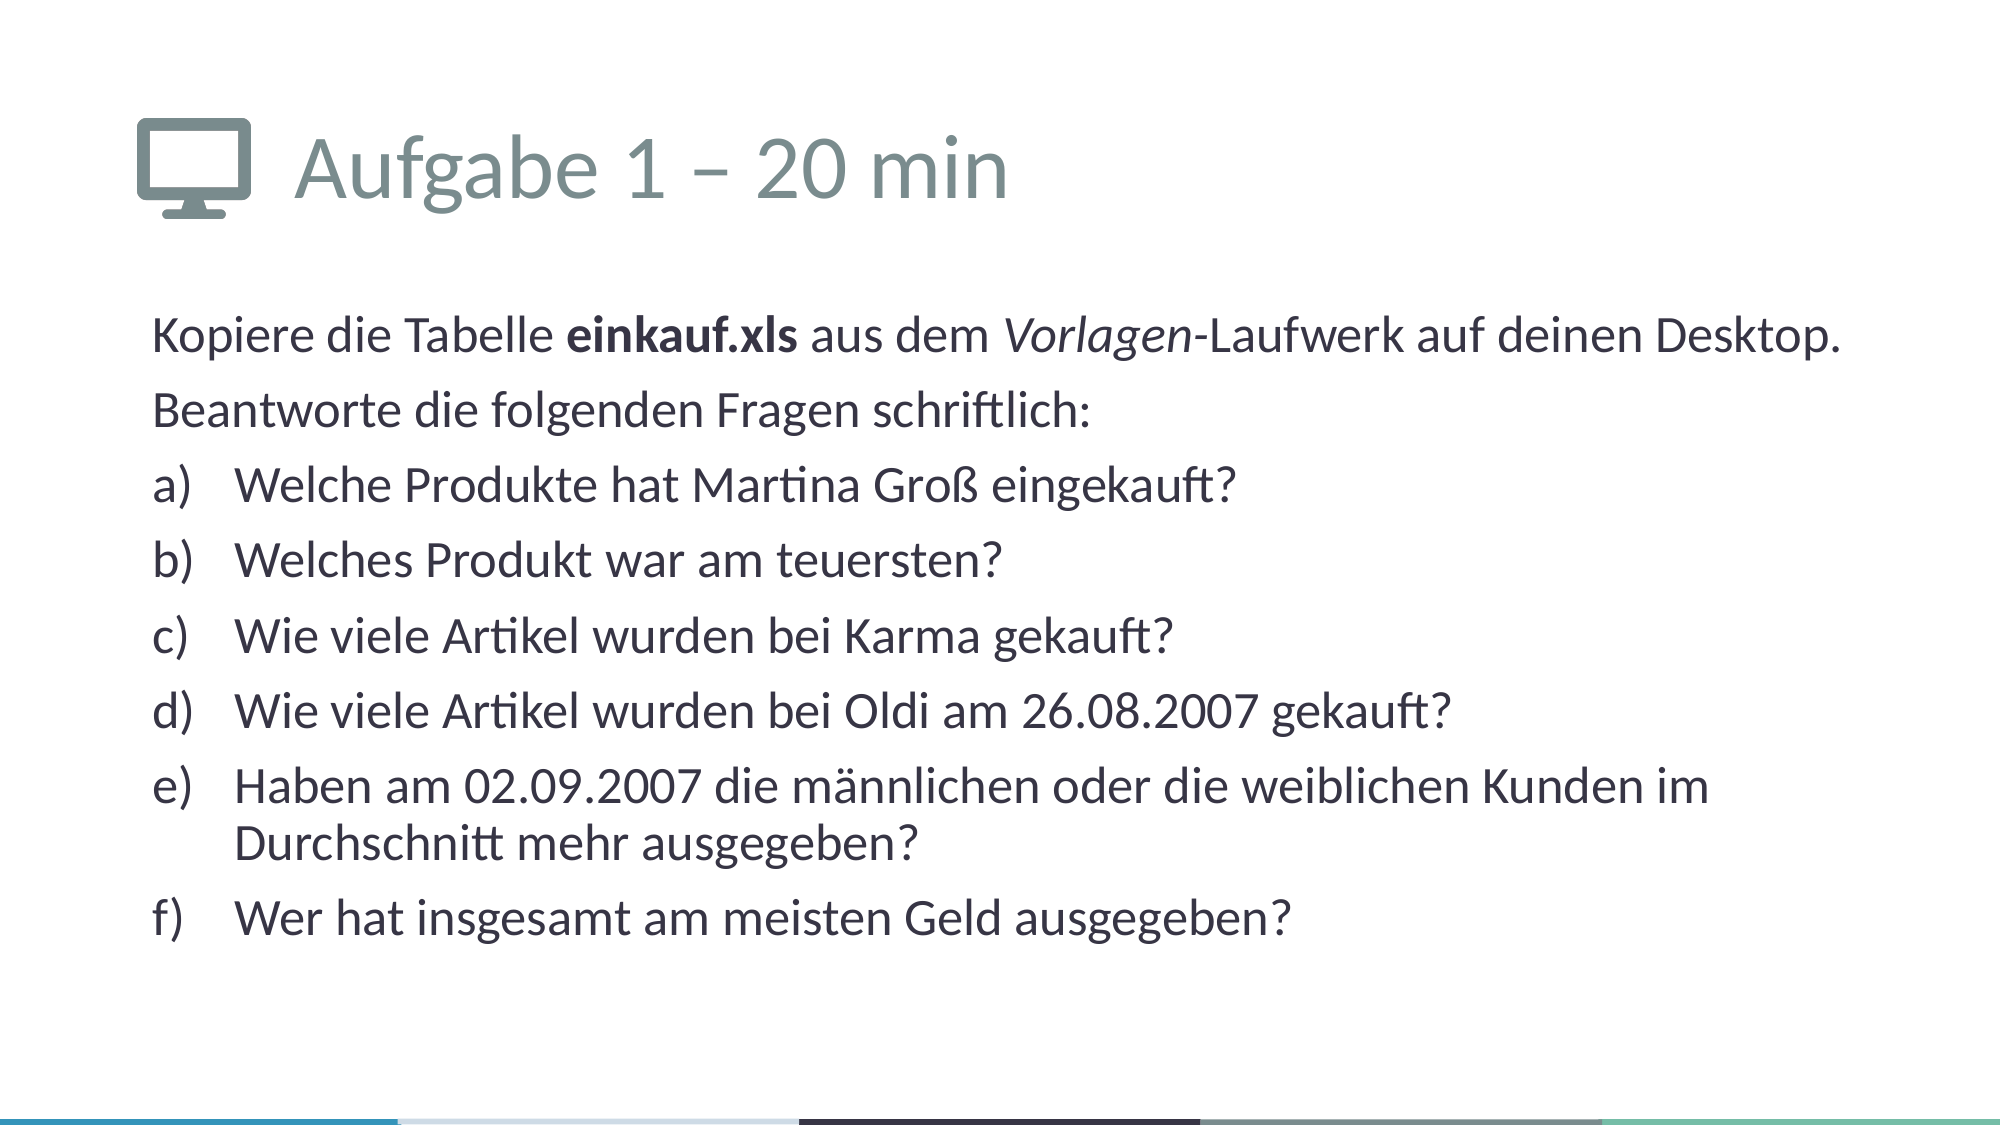

# Aufgabe 1 – 20 min
Kopiere die Tabelle einkauf.xls aus dem Vorlagen-Laufwerk auf deinen Desktop.
Beantworte die folgenden Fragen schriftlich:
Welche Produkte hat Martina Groß eingekauft?
Welches Produkt war am teuersten?
Wie viele Artikel wurden bei Karma gekauft?
Wie viele Artikel wurden bei Oldi am 26.08.2007 gekauft?
Haben am 02.09.2007 die männlichen oder die weiblichen Kunden im Durchschnitt mehr ausgegeben?
Wer hat insgesamt am meisten Geld ausgegeben?